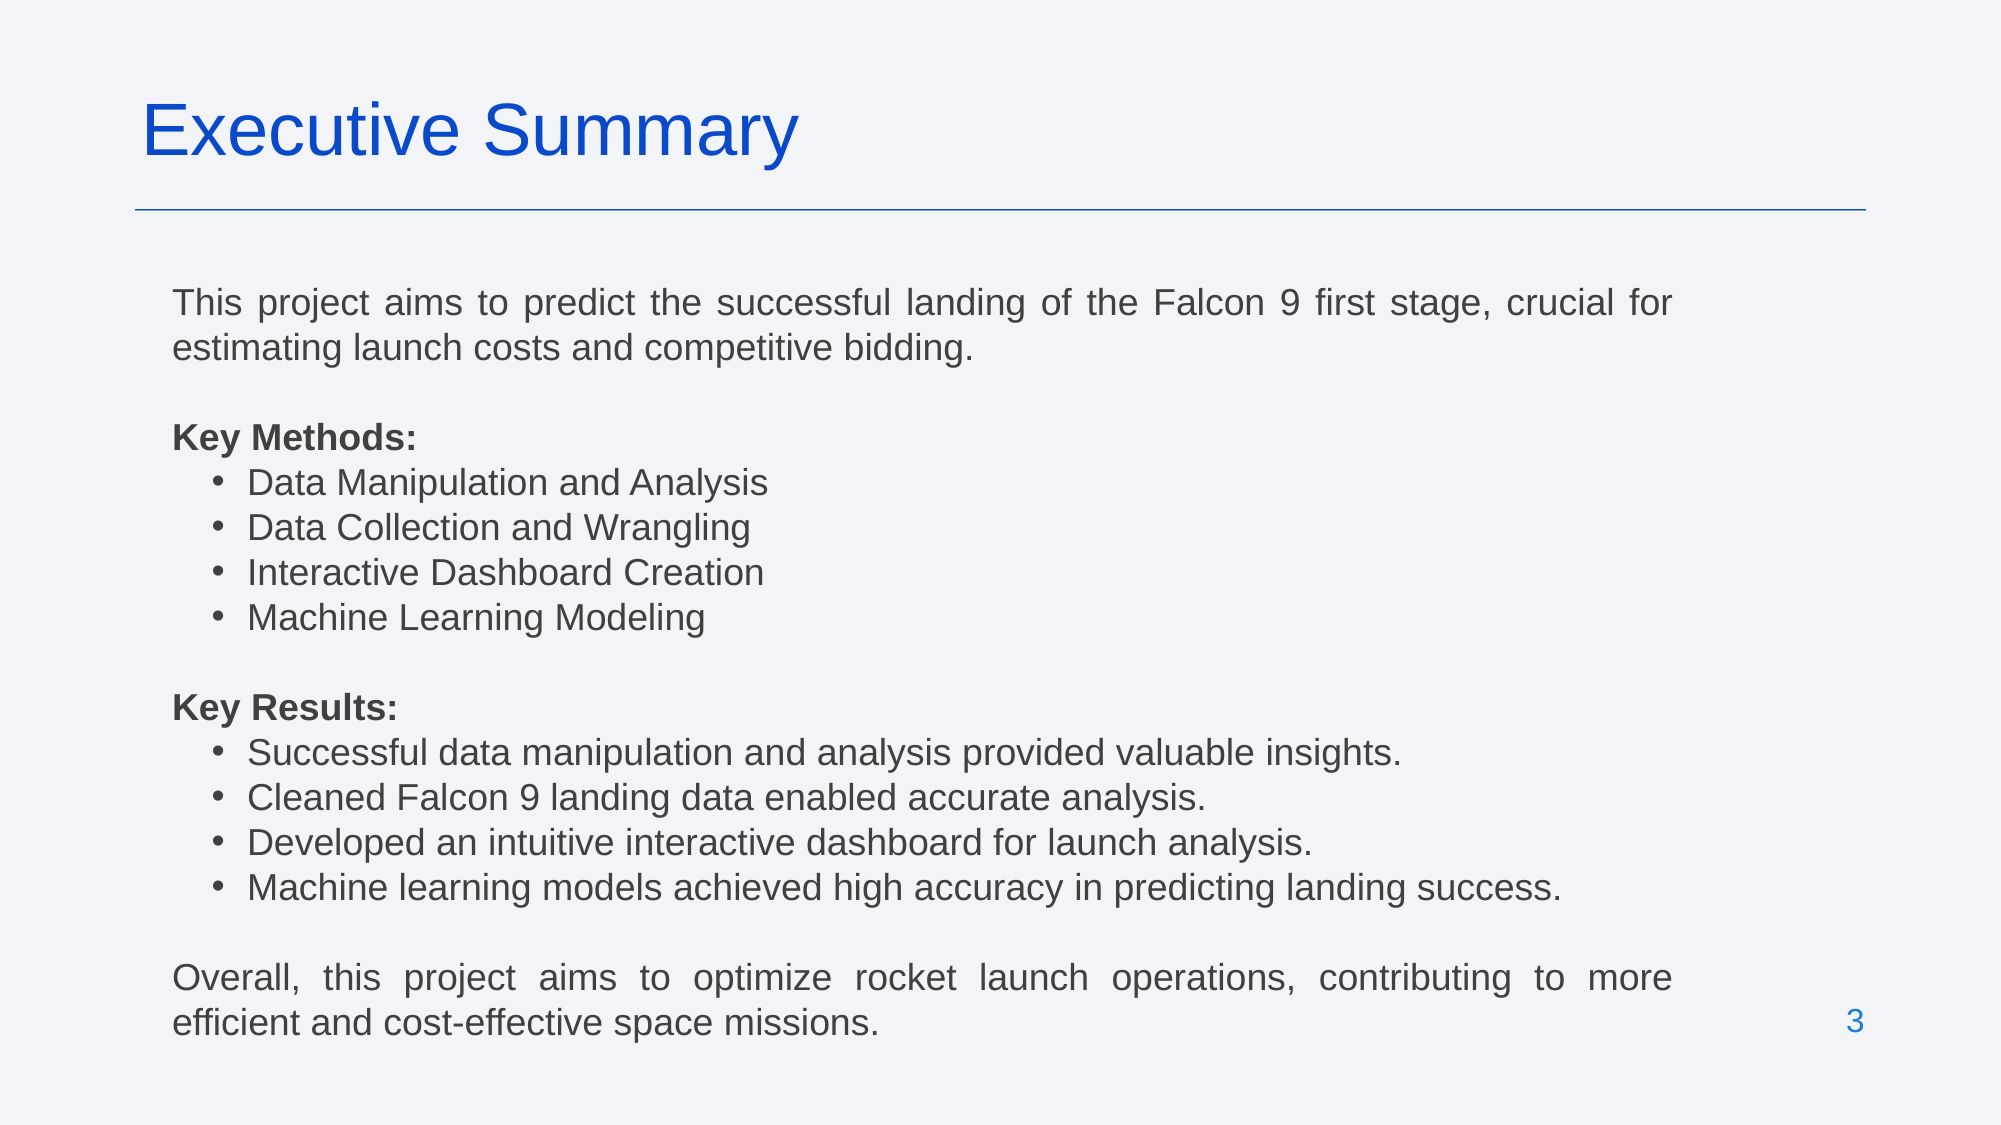

Executive Summary
This project aims to predict the successful landing of the Falcon 9 first stage, crucial for estimating launch costs and competitive bidding.

Key Methods:
Data Manipulation and Analysis
Data Collection and Wrangling
Interactive Dashboard Creation
Machine Learning Modeling

Key Results:
Successful data manipulation and analysis provided valuable insights.
Cleaned Falcon 9 landing data enabled accurate analysis.
Developed an intuitive interactive dashboard for launch analysis.
Machine learning models achieved high accuracy in predicting landing success.

Overall, this project aims to optimize rocket launch operations, contributing to more efficient and cost-effective space missions.

3